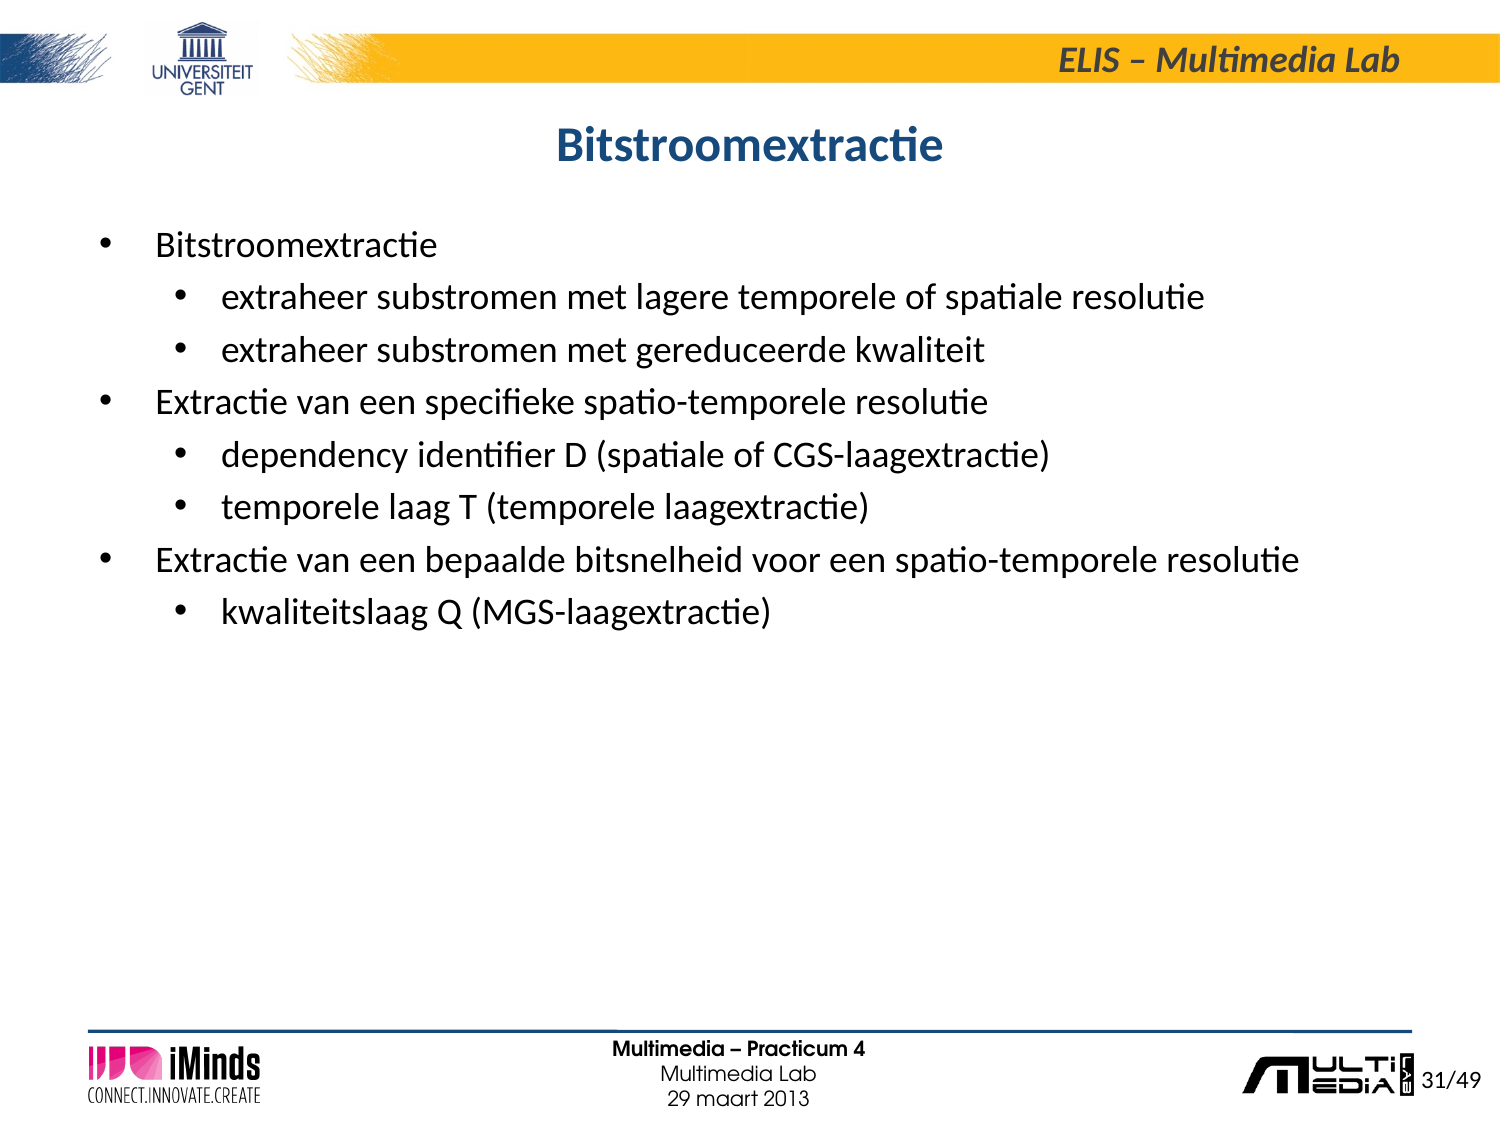

# Bitstroomextractie
Bitstroomextractie
extraheer substromen met lagere temporele of spatiale resolutie
extraheer substromen met gereduceerde kwaliteit
Extractie van een specifieke spatio-temporele resolutie
dependency identifier D (spatiale of CGS-laagextractie)
temporele laag T (temporele laagextractie)
Extractie van een bepaalde bitsnelheid voor een spatio-temporele resolutie
kwaliteitslaag Q (MGS-laagextractie)